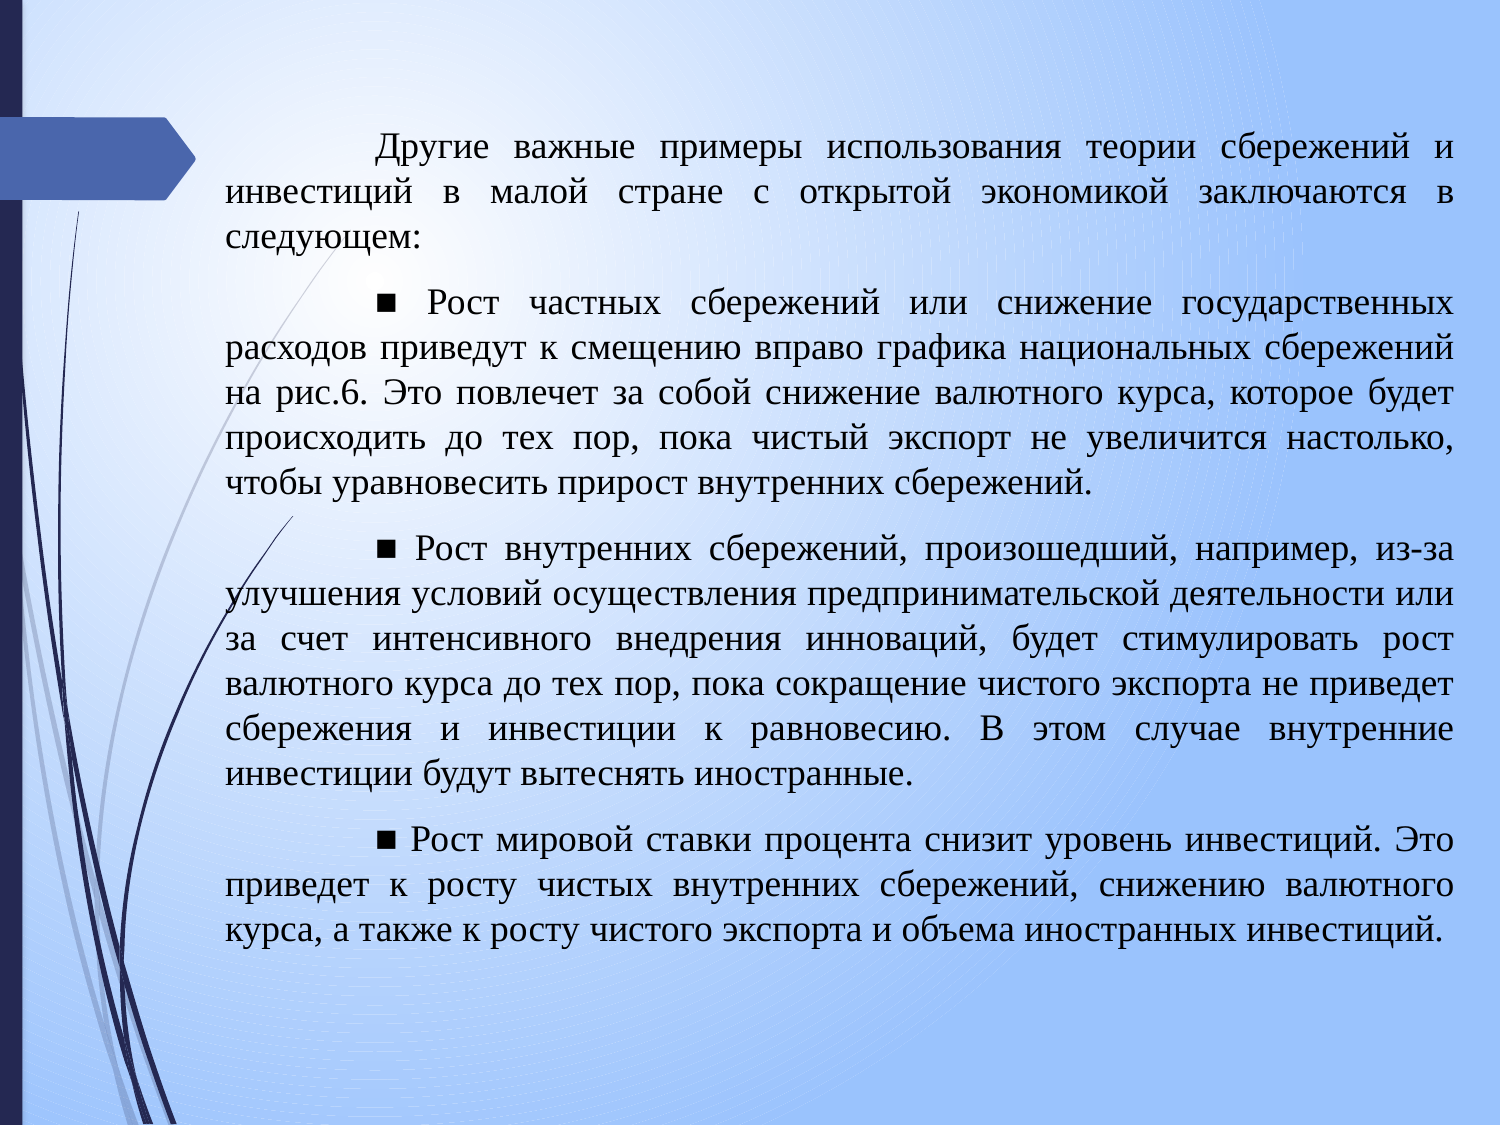

Другие важные примеры использования теории сбережений и инвестиций в малой стране с открытой экономикой заключаются в следующем:
	■ Рост частных сбережений или снижение государственных расходов приведут к смещению вправо графика национальных сбережений на рис.6. Это повлечет за собой снижение валютного курса, которое будет происходить до тех пор, пока чистый экспорт не увеличится настолько, чтобы уравновесить прирост внутренних сбережений.
	■ Рост внутренних сбережений, произошедший, например, из-за улучшения условий осуществления предпринимательской деятельности или за счет интенсивного внедрения инноваций, будет стимулировать рост валютного курса до тех пор, пока сокращение чистого экспорта не приведет сбережения и инвестиции к равновесию. В этом случае внутренние инвестиции будут вытеснять иностранные.
	■ Рост мировой ставки процента снизит уровень инвестиций. Это приведет к росту чистых внутренних сбережений, снижению валютного курса, а также к росту чистого экспорта и объема иностранных инвестиций.